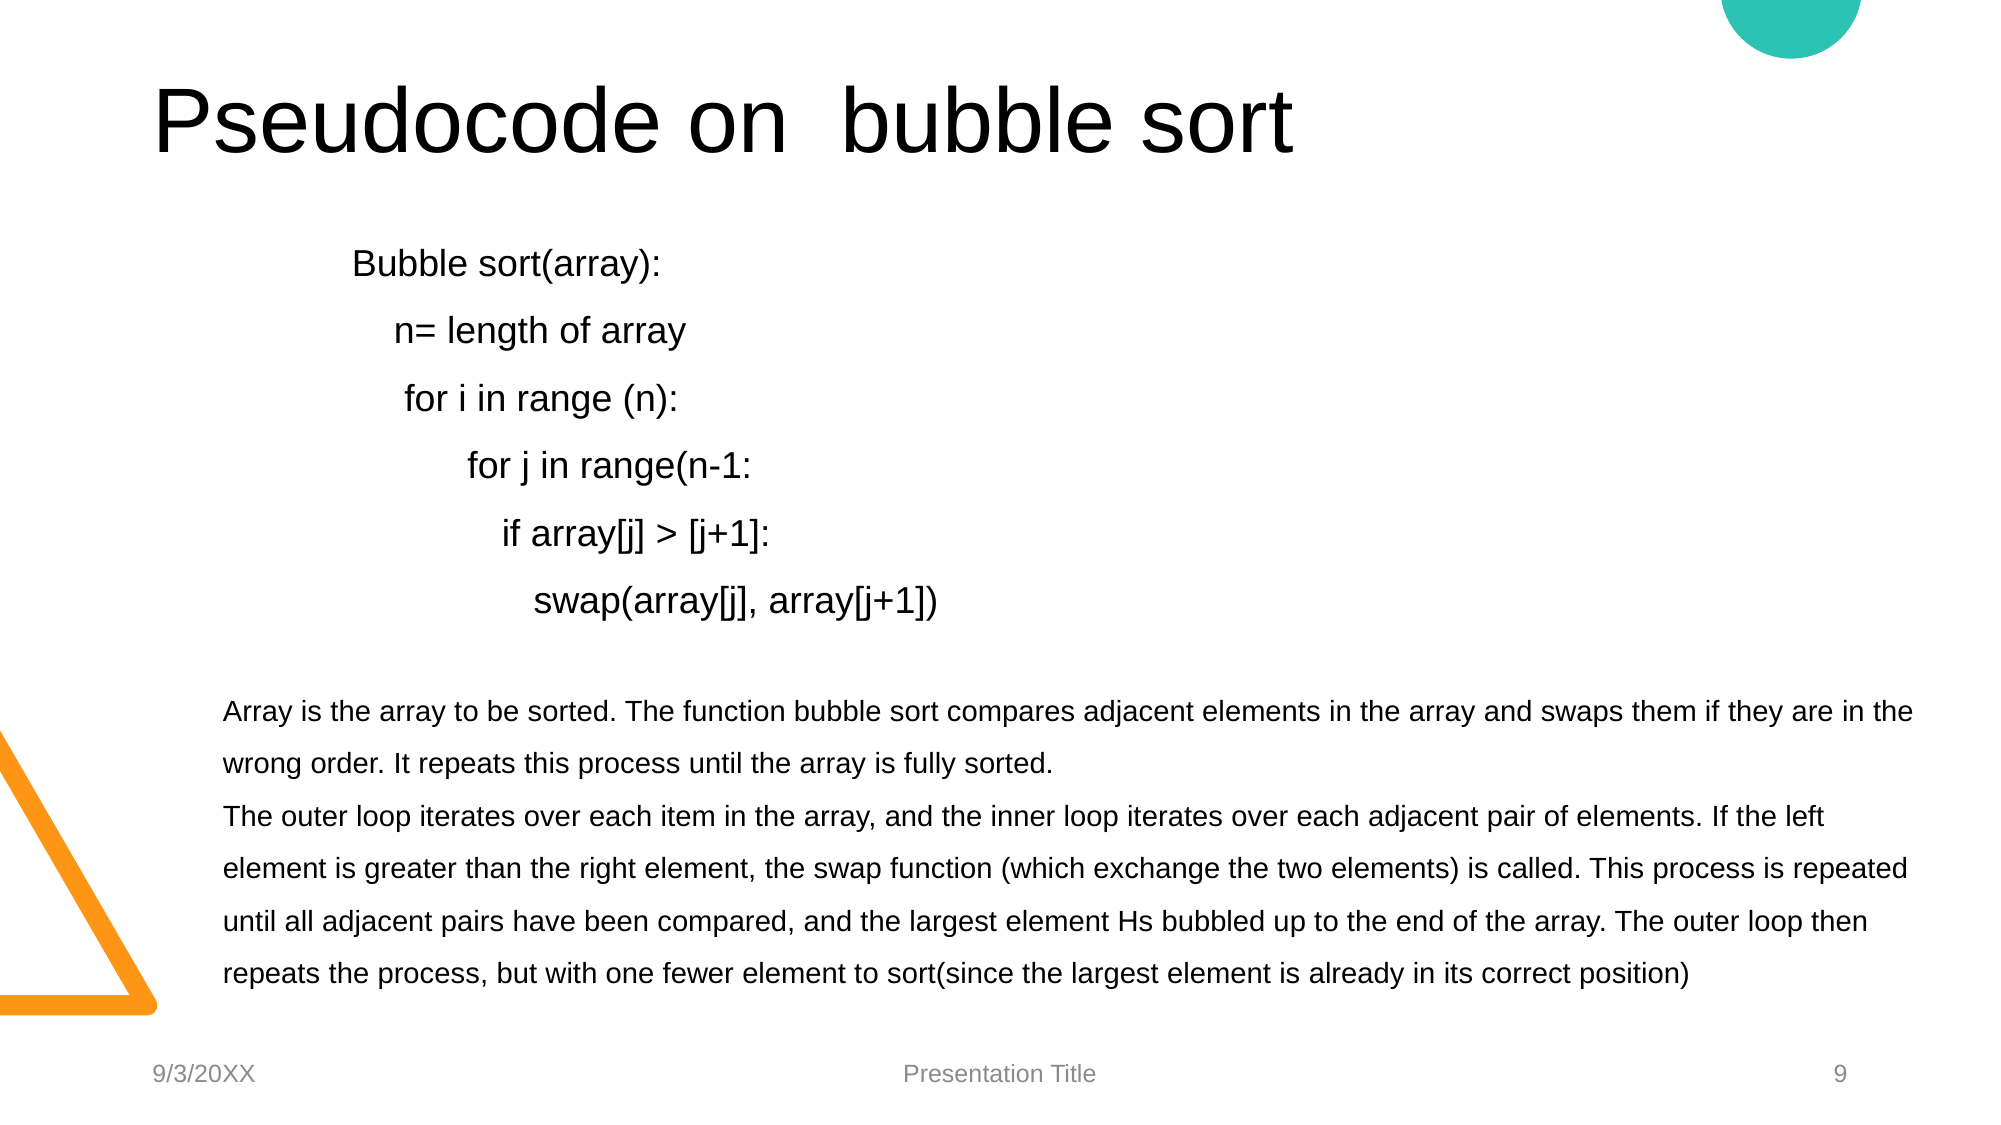

# Pseudocode on  bubble sort
Bubble sort(array):
    n= length of array
     for i in range (n):
           for j in range(n-1:
	if array[j] > [j+1]:
	   swap(array[j], array[j+1])
Array is the array to be sorted. The function bubble sort compares adjacent elements in the array and swaps them if they are in the wrong order. It repeats this process until the array is fully sorted.
The outer loop iterates over each item in the array, and the inner loop iterates over each adjacent pair of elements. If the left element is greater than the right element, the swap function (which exchange the two elements) is called. This process is repeated until all adjacent pairs have been compared, and the largest element Hs bubbled up to the end of the array. The outer loop then repeats the process, but with one fewer element to sort(since the largest element is already in its correct position)
9/3/20XX
Presentation Title
9